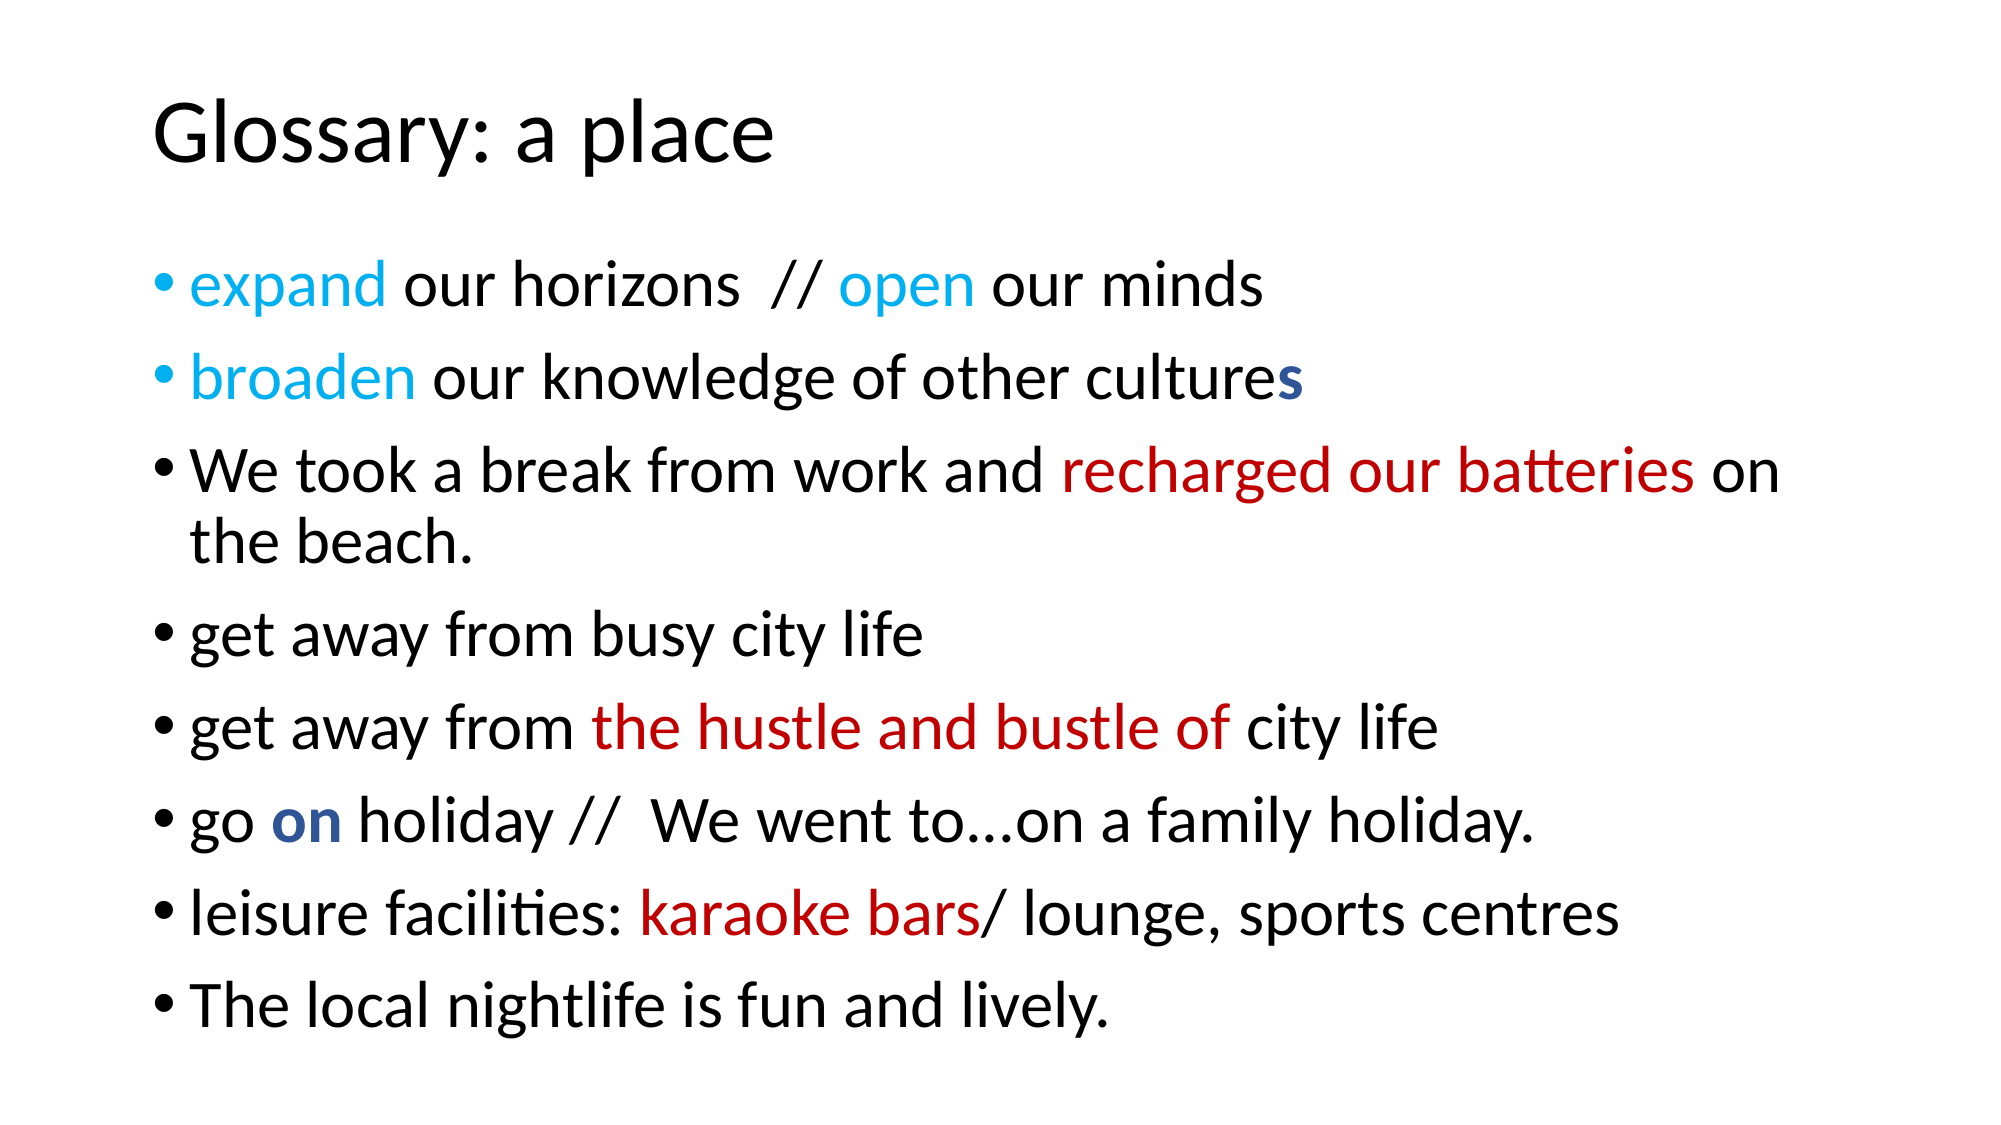

# Glossary: a place
expand our horizons  // open our minds
broaden our knowledge of other cultures
We took a break from work and recharged our batteries on the beach.
get away from busy city life
get away from the hustle and bustle of city life
go on holiday //  We went to...on a family holiday.
leisure facilities: karaoke bars/ lounge, sports centres
The local nightlife is fun and lively.